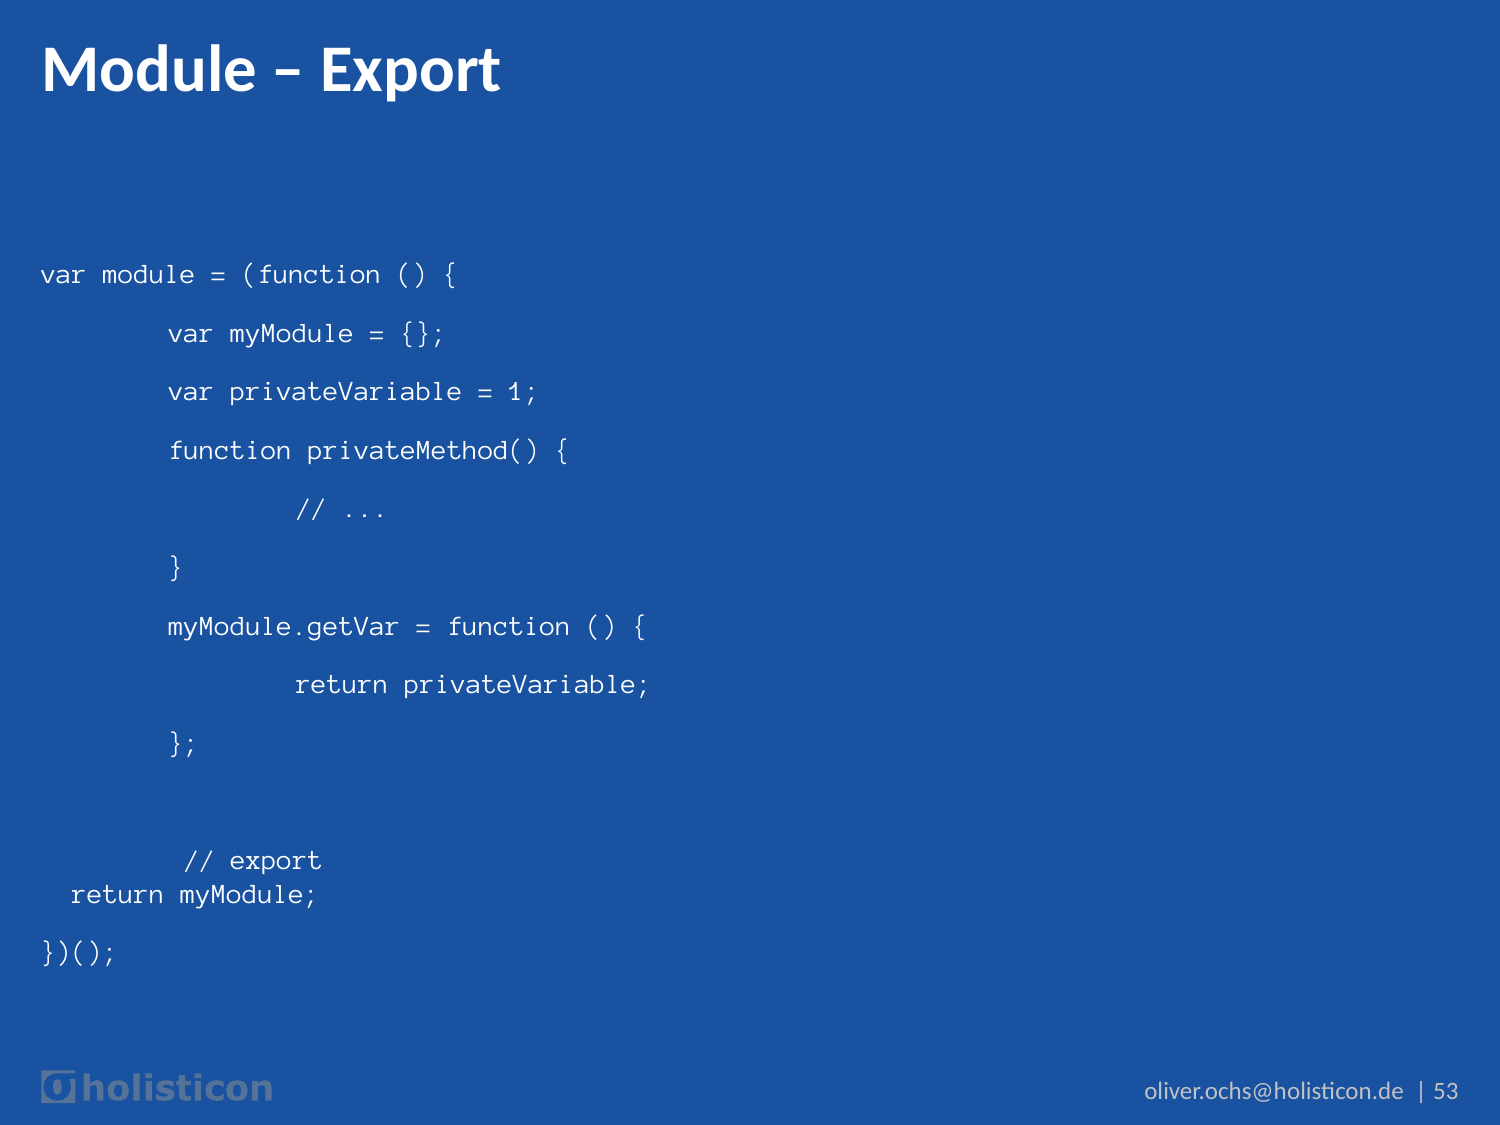

# Module – Export
var module = (function () {
	var myModule = {};
	var privateVariable = 1;
	function privateMethod() {
		// ...
	}
	myModule.getVar = function () {
		return privateVariable;
	};

	 // export
  return myModule;
})();